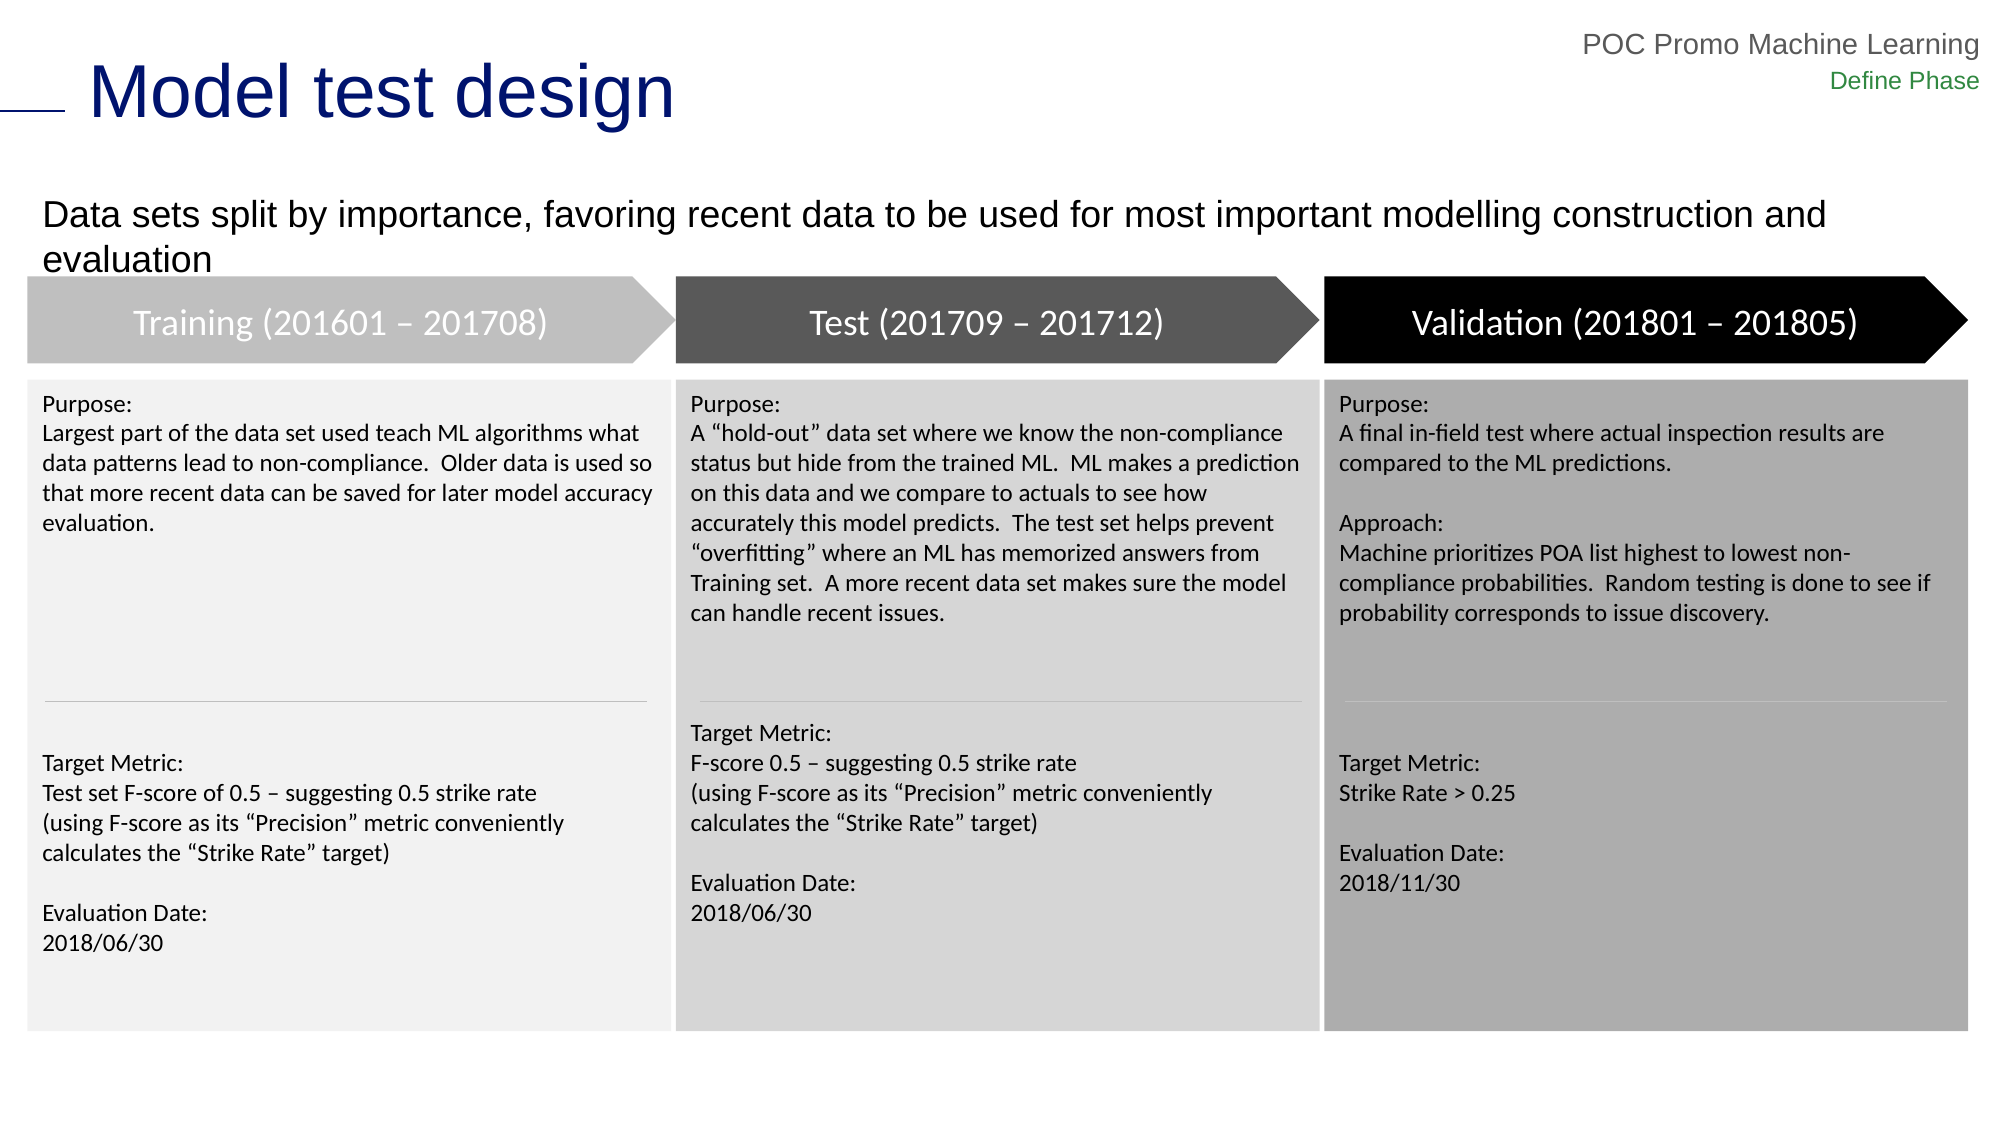

Slide Reference
Usage: Mandatory
Description:  What should the team do if the KPI shows a downturn in performance (e.g., out-of-control condition)?
Instructions: Detail your plan on how to respond to a performance excursion (i.e., special cause variation). Include screenshots of reaction plans and Include details of who is responsible for this response plan moving forward, etc.
POC Promo Machine Learning
# Model test design
Define Phase
Data sets split by importance, favoring recent data to be used for most important modelling construction and evaluation
Training (201601 – 201708)
Test (201709 – 201712)
Validation (201801 – 201805)
Purpose:
A “hold-out” data set where we know the non-compliance status but hide from the trained ML.  ML makes a prediction on this data and we compare to actuals to see how accurately this model predicts.  The test set helps prevent “overfitting” where an ML has memorized answers from Training set.  A more recent data set makes sure the model can handle recent issues.

Target Metric:
F-score 0.5 – suggesting 0.5 strike rate
(using F-score as its “Precision” metric conveniently calculates the “Strike Rate” target)

Evaluation Date:
2018/06/30
Purpose:
A final in-field test where actual inspection results are compared to the ML predictions.

Approach:
Machine prioritizes POA list highest to lowest non-compliance probabilities.  Random testing is done to see if probability corresponds to issue discovery.

Target Metric:
Strike Rate > 0.25

Evaluation Date:
2018/11/30
Purpose:
Largest part of the data set used teach ML algorithms what data patterns lead to non-compliance.  Older data is used so that more recent data can be saved for later model accuracy evaluation.

Target Metric:
Test set F-score of 0.5 – suggesting 0.5 strike rate
(using F-score as its “Precision” metric conveniently calculates the “Strike Rate” target)

Evaluation Date:
2018/06/30